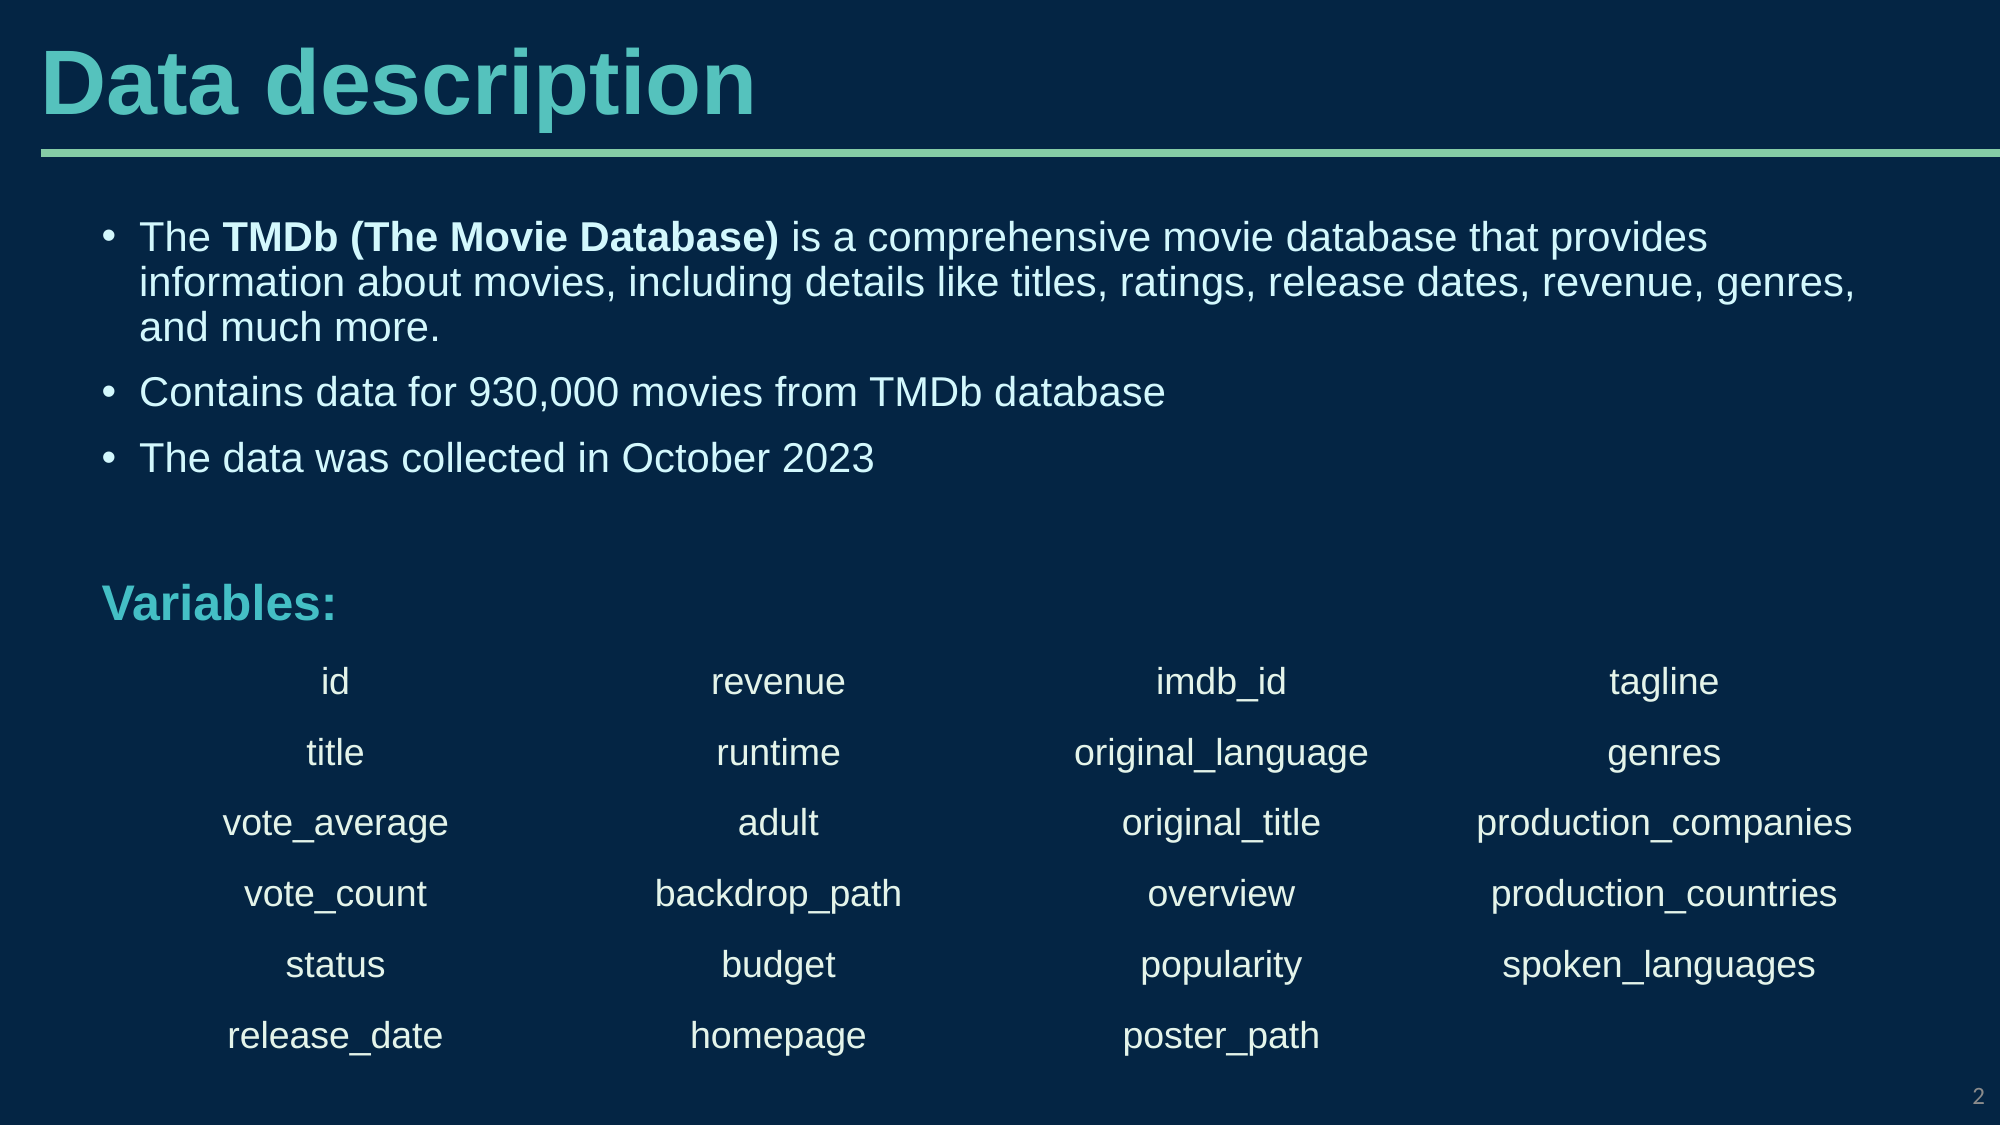

Data description
The TMDb (The Movie Database) is a comprehensive movie database that provides information about movies, including details like titles, ratings, release dates, revenue, genres, and much more.
Contains data for 930,000 movies from TMDb database
The data was collected in October 2023

Variables:
| id | revenue | imdb\_id | tagline |
| --- | --- | --- | --- |
| title | runtime | original\_language | genres |
| vote\_average | adult | original\_title | production\_companies |
| vote\_count | backdrop\_path | overview | production\_countries |
| status | budget | popularity | spoken\_languages |
| release\_date | homepage | poster\_path |  |
2